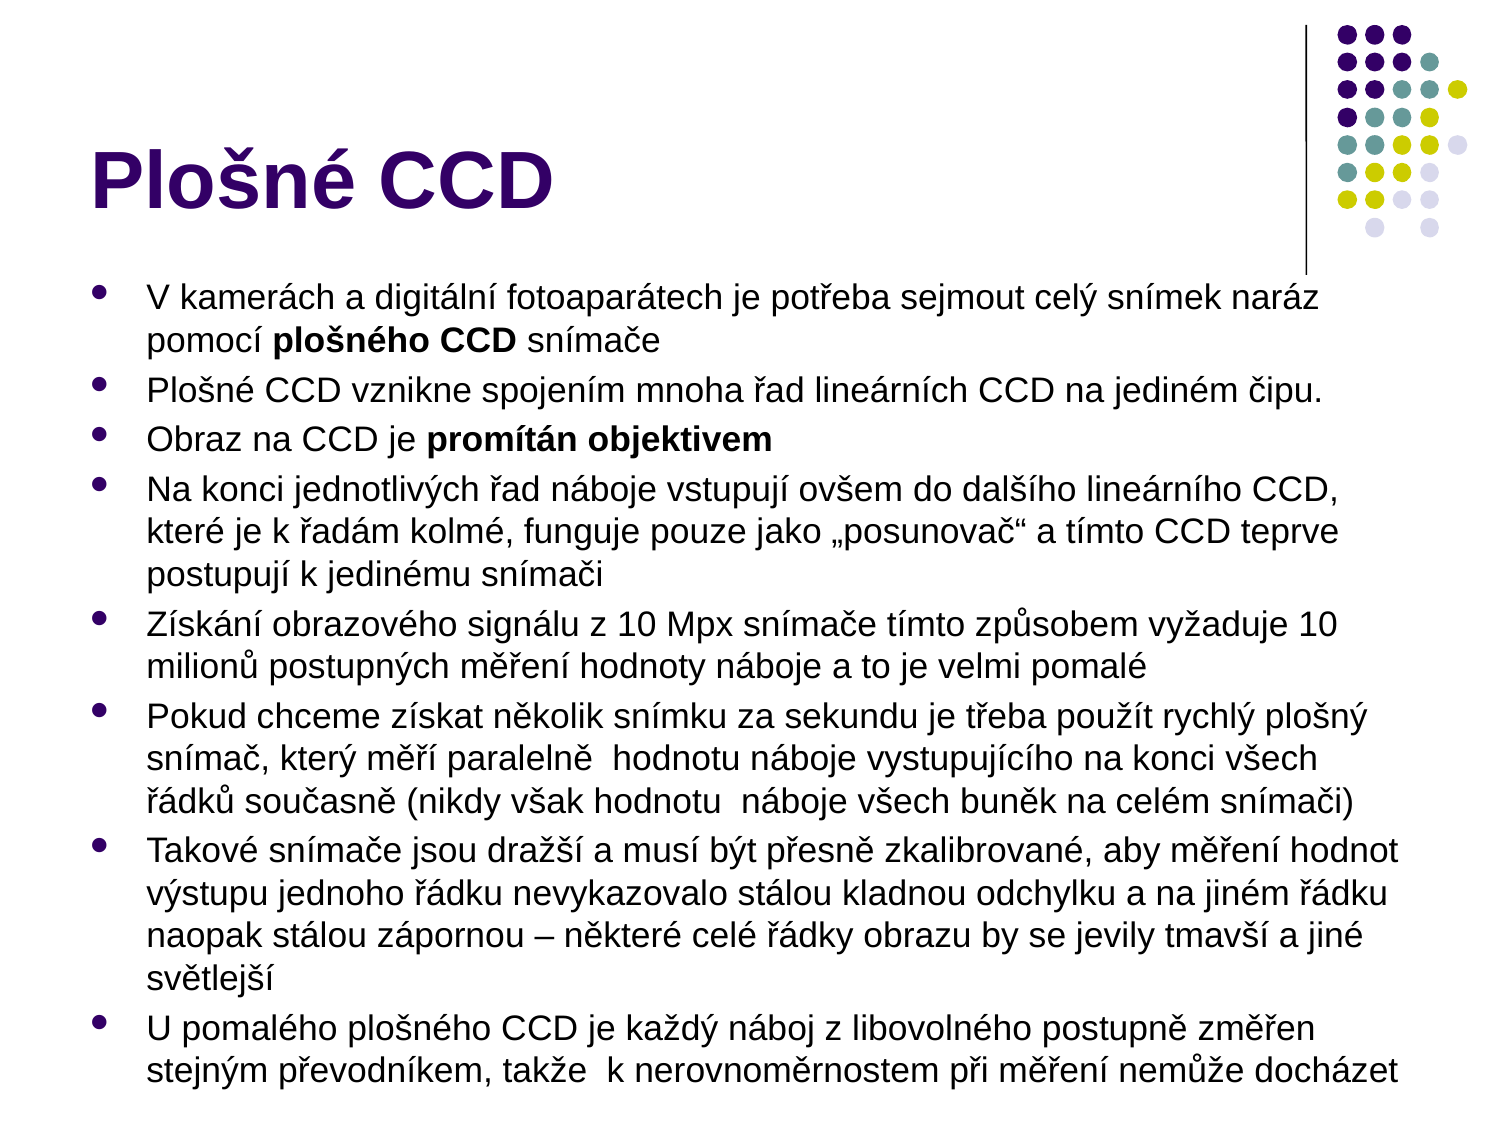

# Plošné CCD
V kamerách a digitální fotoaparátech je potřeba sejmout celý snímek naráz pomocí plošného CCD snímače
Plošné CCD vznikne spojením mnoha řad lineárních CCD na jediném čipu.
Obraz na CCD je promítán objektivem
Na konci jednotlivých řad náboje vstupují ovšem do dalšího lineárního CCD, které je k řadám kolmé, funguje pouze jako „posunovač“ a tímto CCD teprve postupují k jedinému snímači
Získání obrazového signálu z 10 Mpx snímače tímto způsobem vyžaduje 10 milionů postupných měření hodnoty náboje a to je velmi pomalé
Pokud chceme získat několik snímku za sekundu je třeba použít rychlý plošný snímač, který měří paralelně  hodnotu náboje vystupujícího na konci všech řádků současně (nikdy však hodnotu  náboje všech buněk na celém snímači)
Takové snímače jsou dražší a musí být přesně zkalibrované, aby měření hodnot výstupu jednoho řádku nevykazovalo stálou kladnou odchylku a na jiném řádku naopak stálou zápornou – některé celé řádky obrazu by se jevily tmavší a jiné světlejší
U pomalého plošného CCD je každý náboj z libovolného postupně změřen stejným převodníkem, takže  k nerovnoměrnostem při měření nemůže docházet